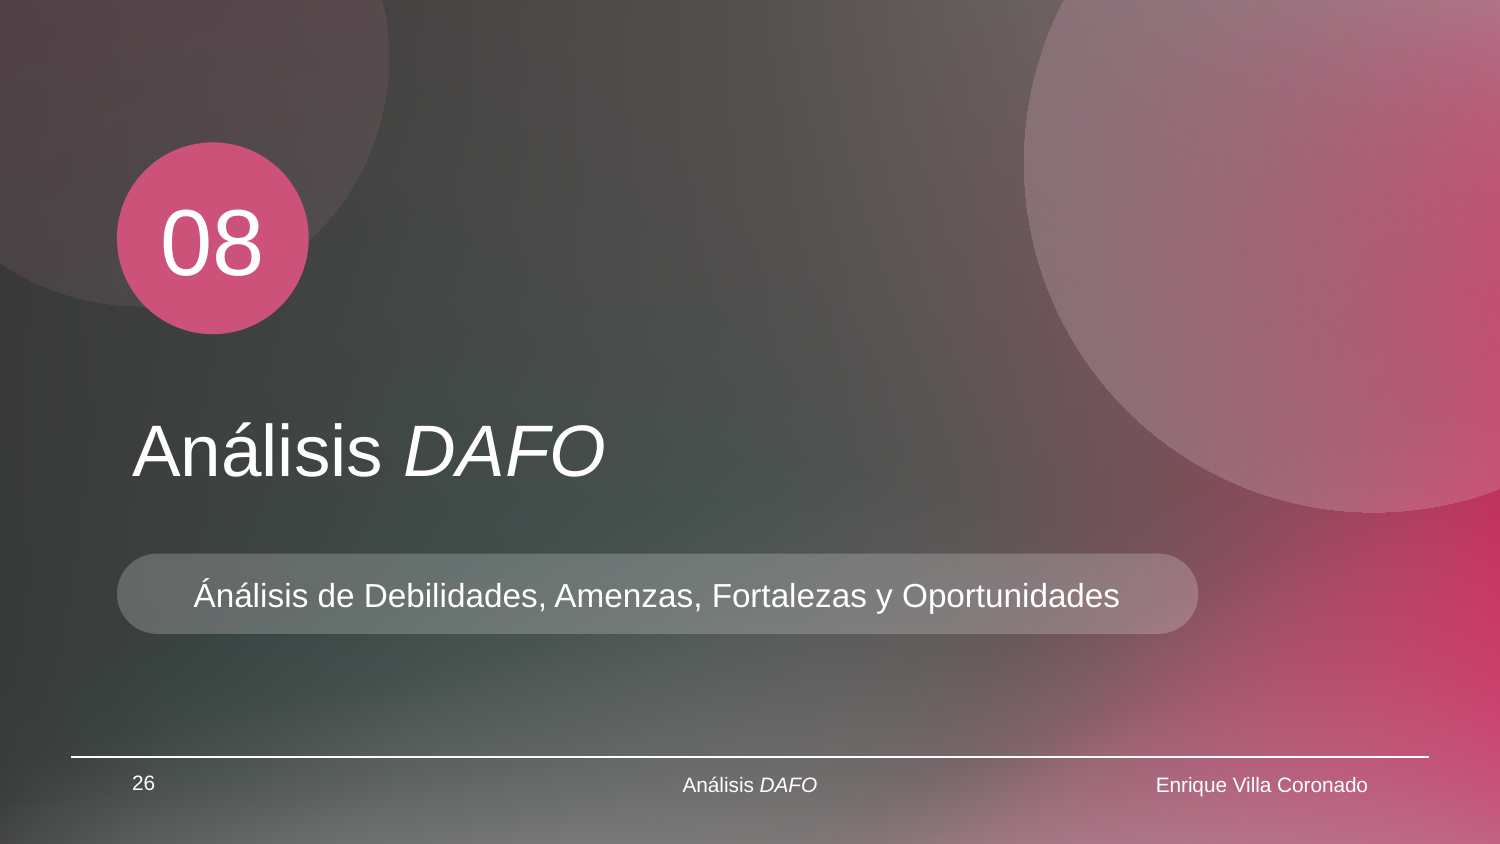

08
# Análisis DAFO

Ánálisis de Debilidades, Amenzas, Fortalezas y Oportunidades
26
Análisis DAFO
Enrique Villa Coronado